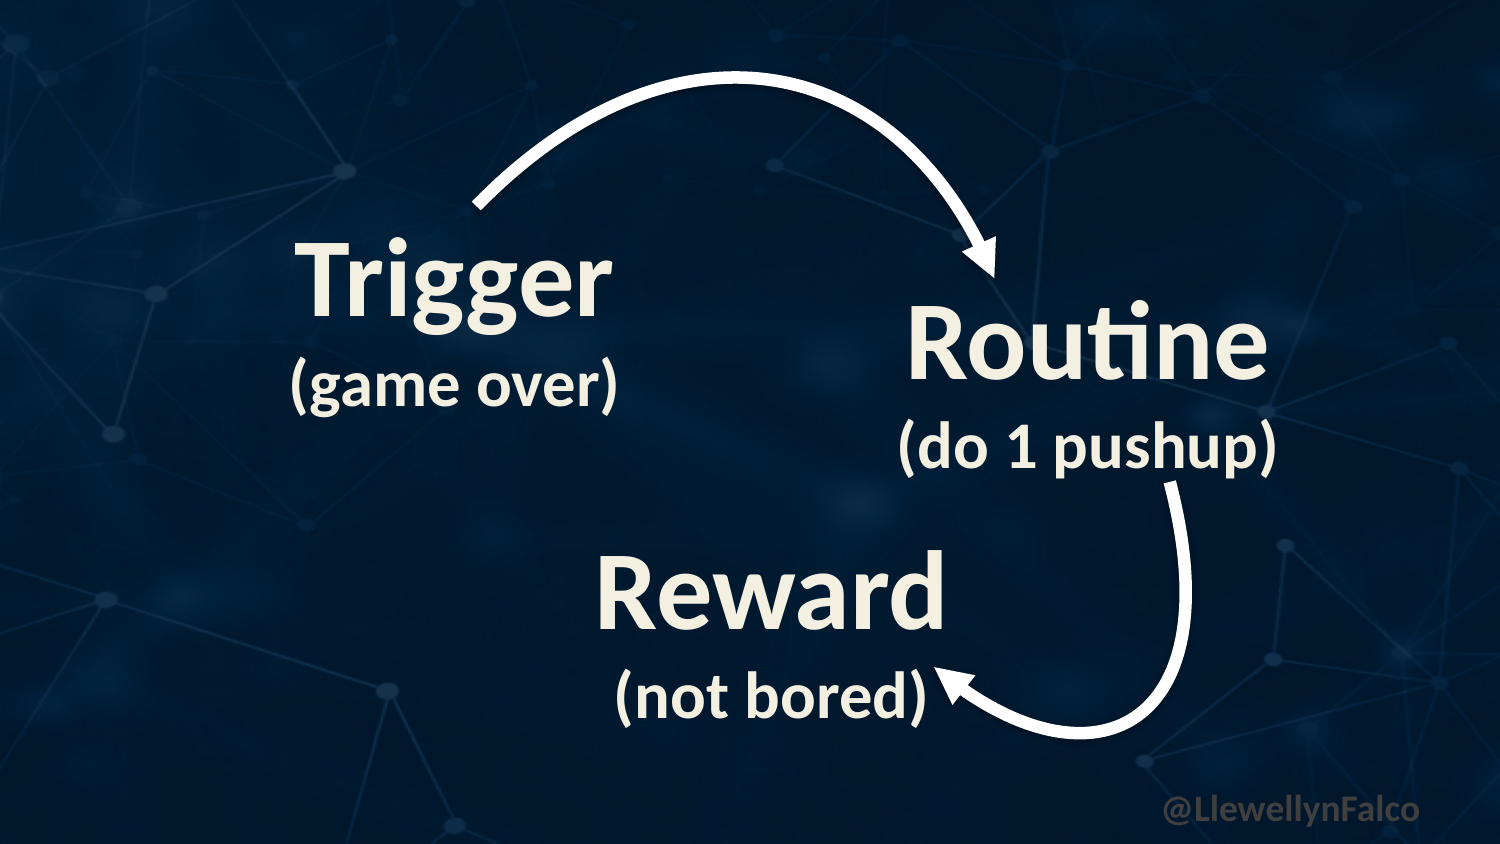

Trigger
(game over)
Routine
(do 1 pushup)

Reward
(not bored)